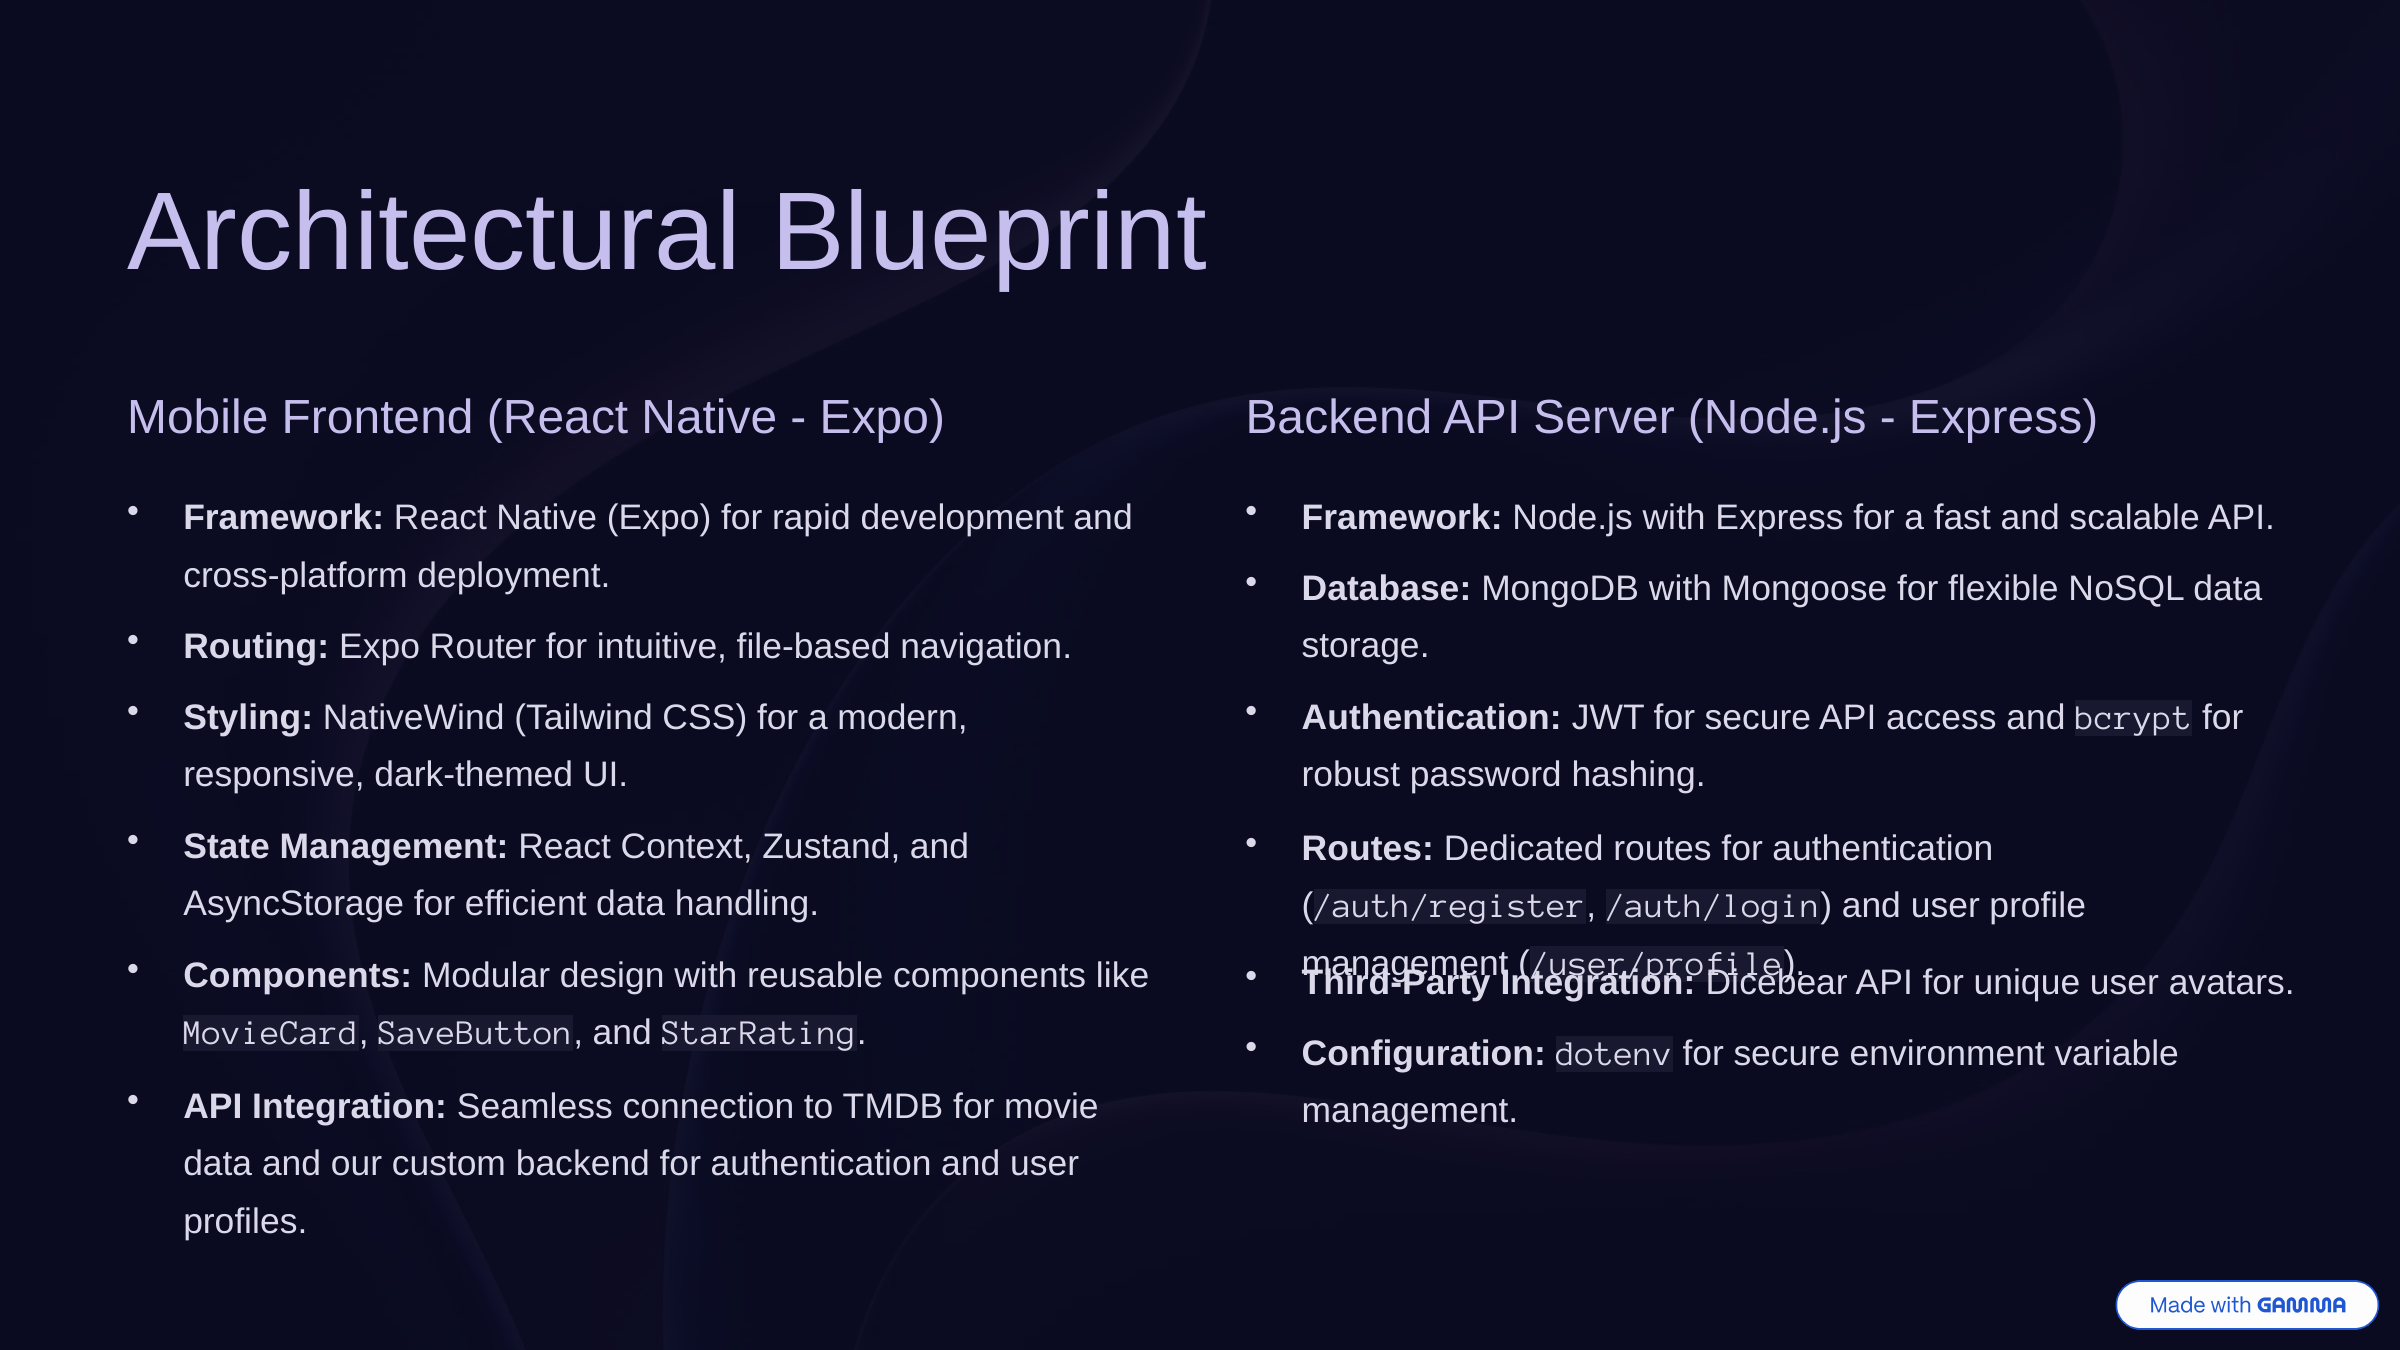

Architectural Blueprint
Mobile Frontend (React Native - Expo)
Backend API Server (Node.js - Express)
Framework: React Native (Expo) for rapid development and cross-platform deployment.
Framework: Node.js with Express for a fast and scalable API.
Database: MongoDB with Mongoose for flexible NoSQL data storage.
Routing: Expo Router for intuitive, file-based navigation.
Styling: NativeWind (Tailwind CSS) for a modern, responsive, dark-themed UI.
Authentication: JWT for secure API access and bcrypt for robust password hashing.
State Management: React Context, Zustand, and AsyncStorage for efficient data handling.
Routes: Dedicated routes for authentication (/auth/register, /auth/login) and user profile management (/user/profile).
Components: Modular design with reusable components like MovieCard, SaveButton, and StarRating.
Third-Party Integration: Dicebear API for unique user avatars.
Configuration: dotenv for secure environment variable management.
API Integration: Seamless connection to TMDB for movie data and our custom backend for authentication and user profiles.